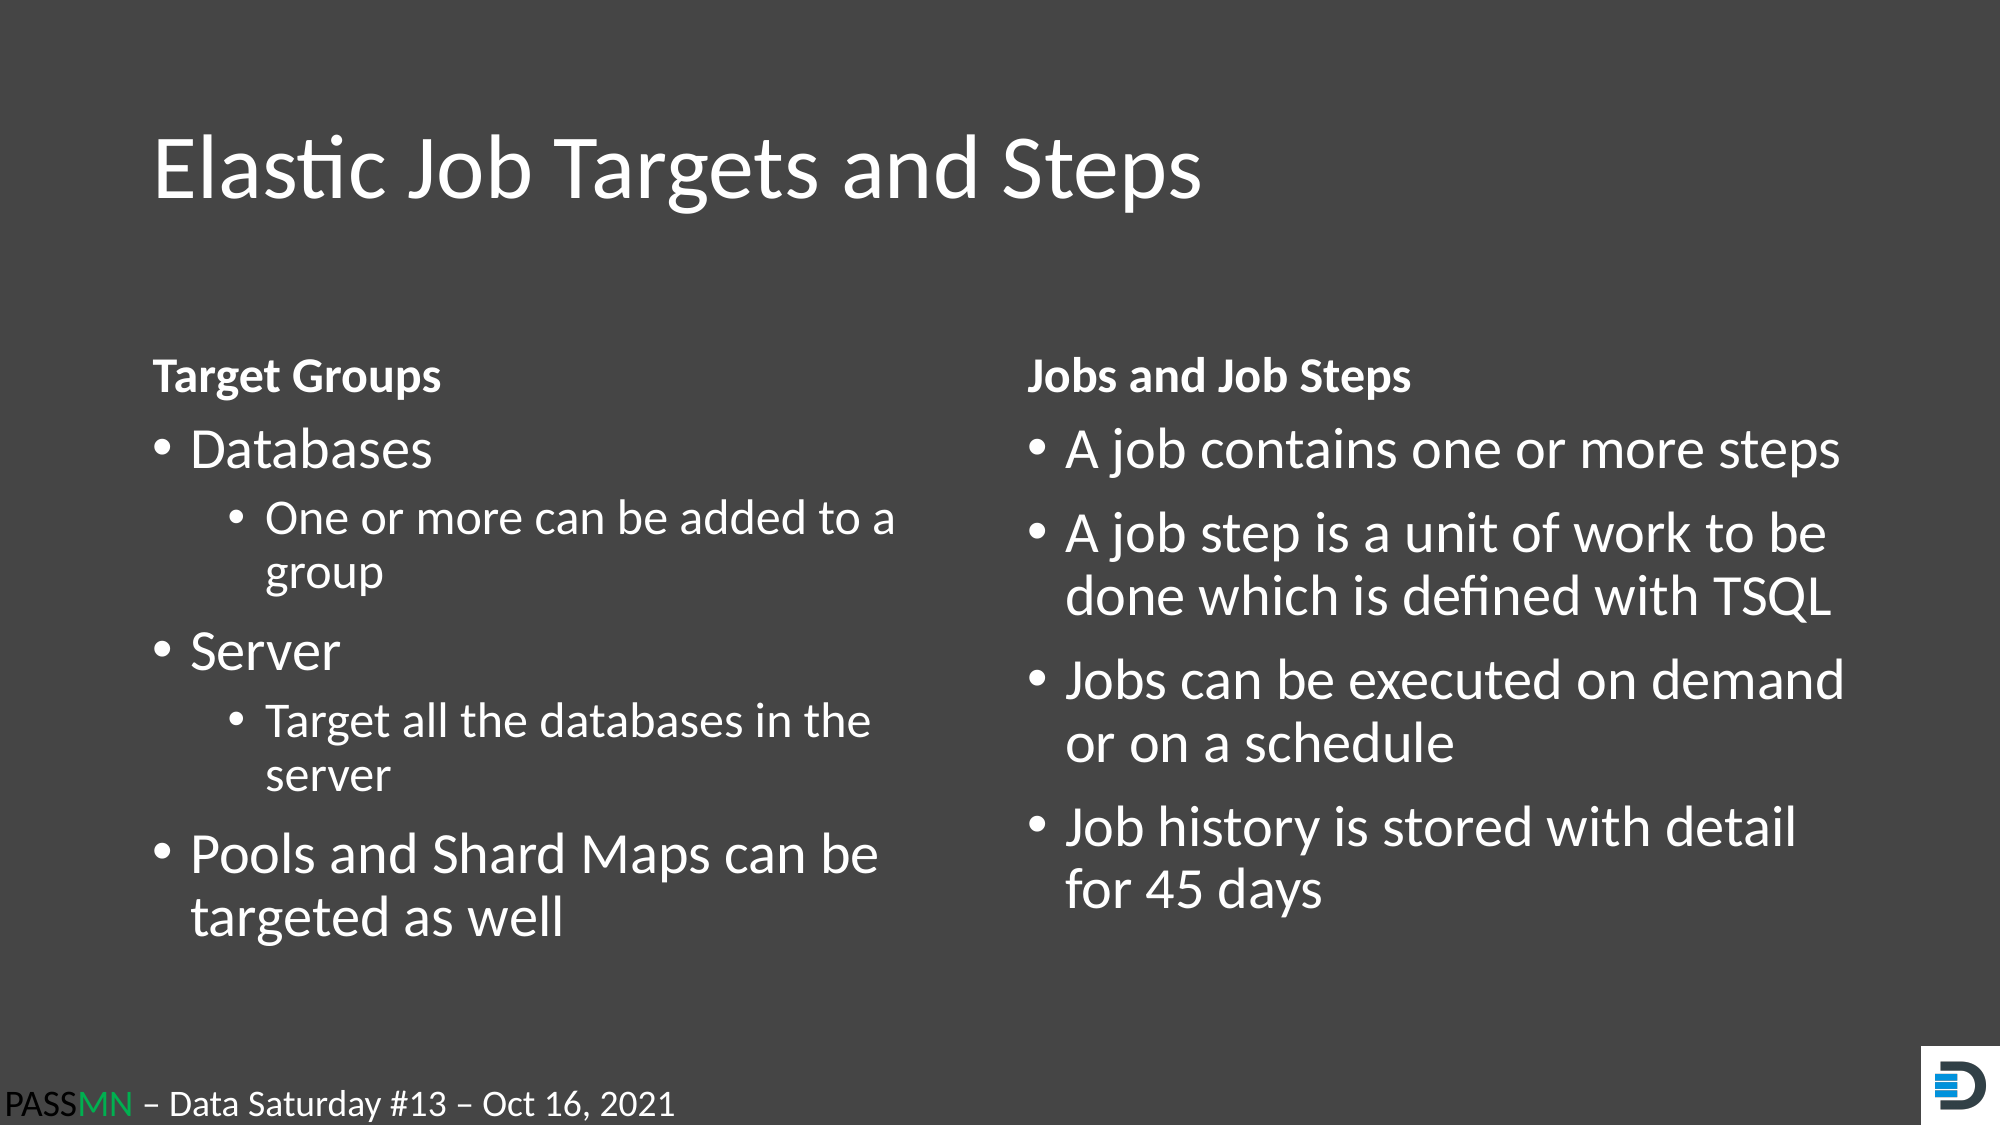

# Elastic Job Targets and Steps
Target Groups
Jobs and Job Steps
Databases
One or more can be added to a group
Server
Target all the databases in the server
Pools and Shard Maps can be targeted as well
A job contains one or more steps
A job step is a unit of work to be done which is defined with TSQL
Jobs can be executed on demand or on a schedule
Job history is stored with detail for 45 days